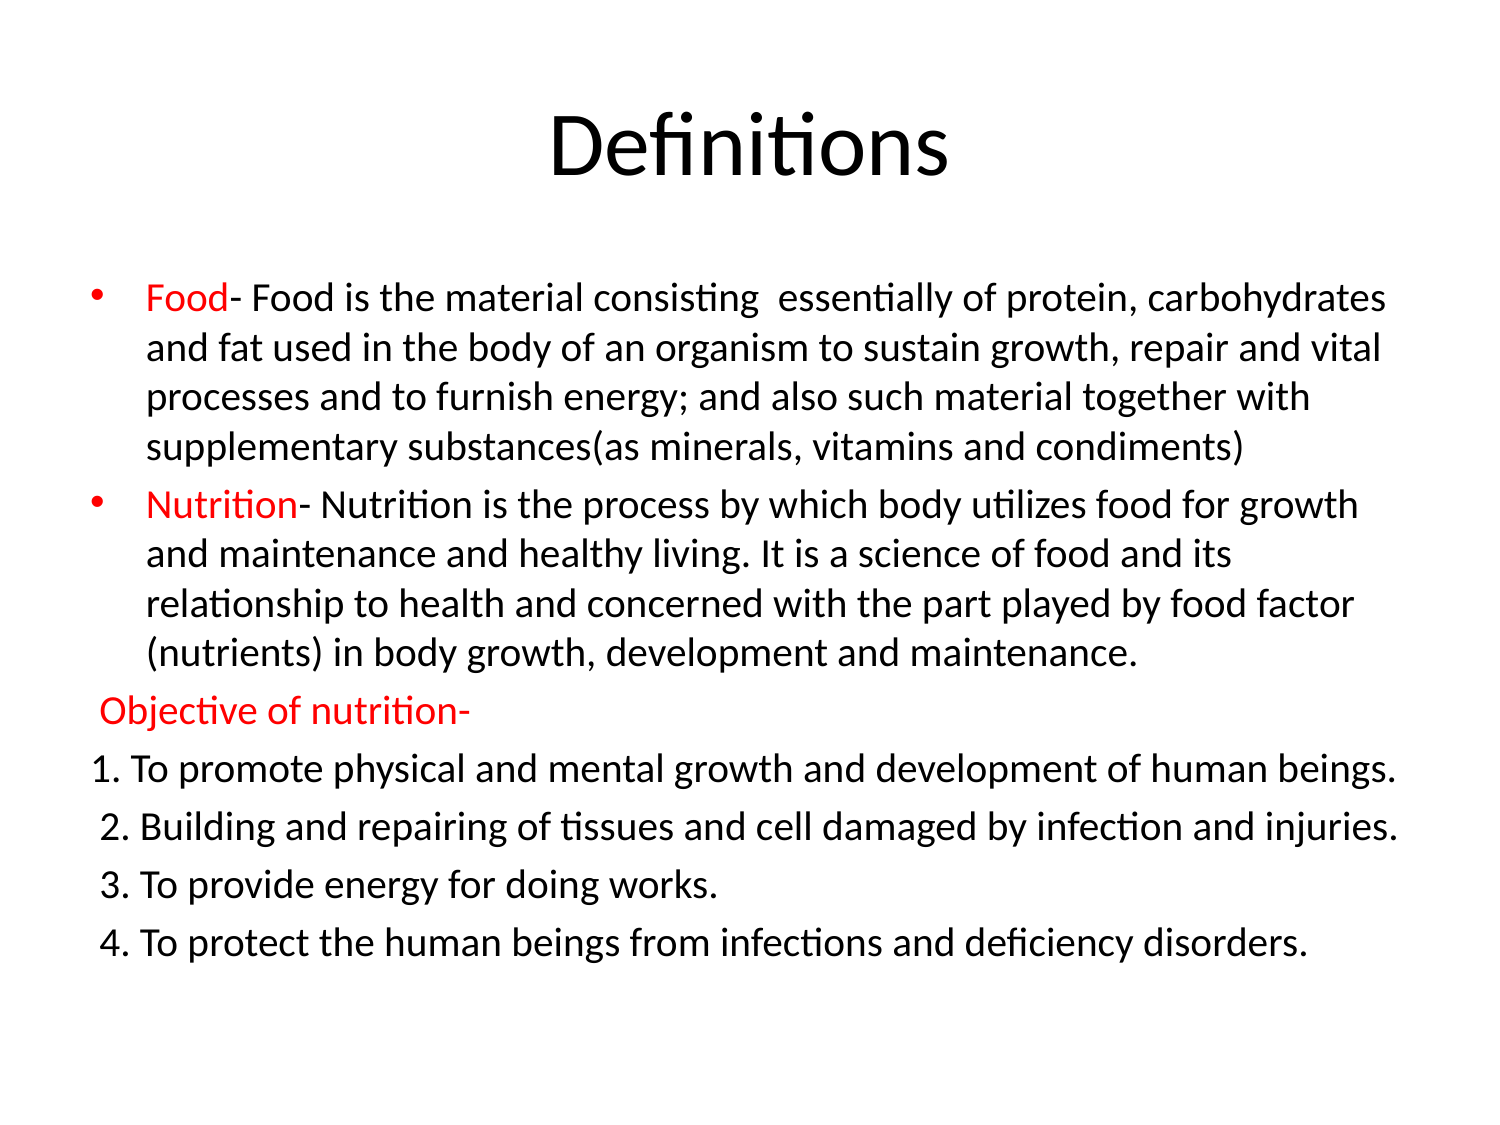

# Definitions
Food- Food is the material consisting  essentially of protein, carbohydrates and fat used in the body of an organism to sustain growth, repair and vital processes and to furnish energy; and also such material together with supplementary substances(as minerals, vitamins and condiments)
Nutrition- Nutrition is the process by which body utilizes food for growth and maintenance and healthy living. It is a science of food and its relationship to health and concerned with the part played by food factor (nutrients) in body growth, development and maintenance.
 Objective of nutrition-
1. To promote physical and mental growth and development of human beings.
 2. Building and repairing of tissues and cell damaged by infection and injuries.
 3. To provide energy for doing works.
 4. To protect the human beings from infections and deficiency disorders.